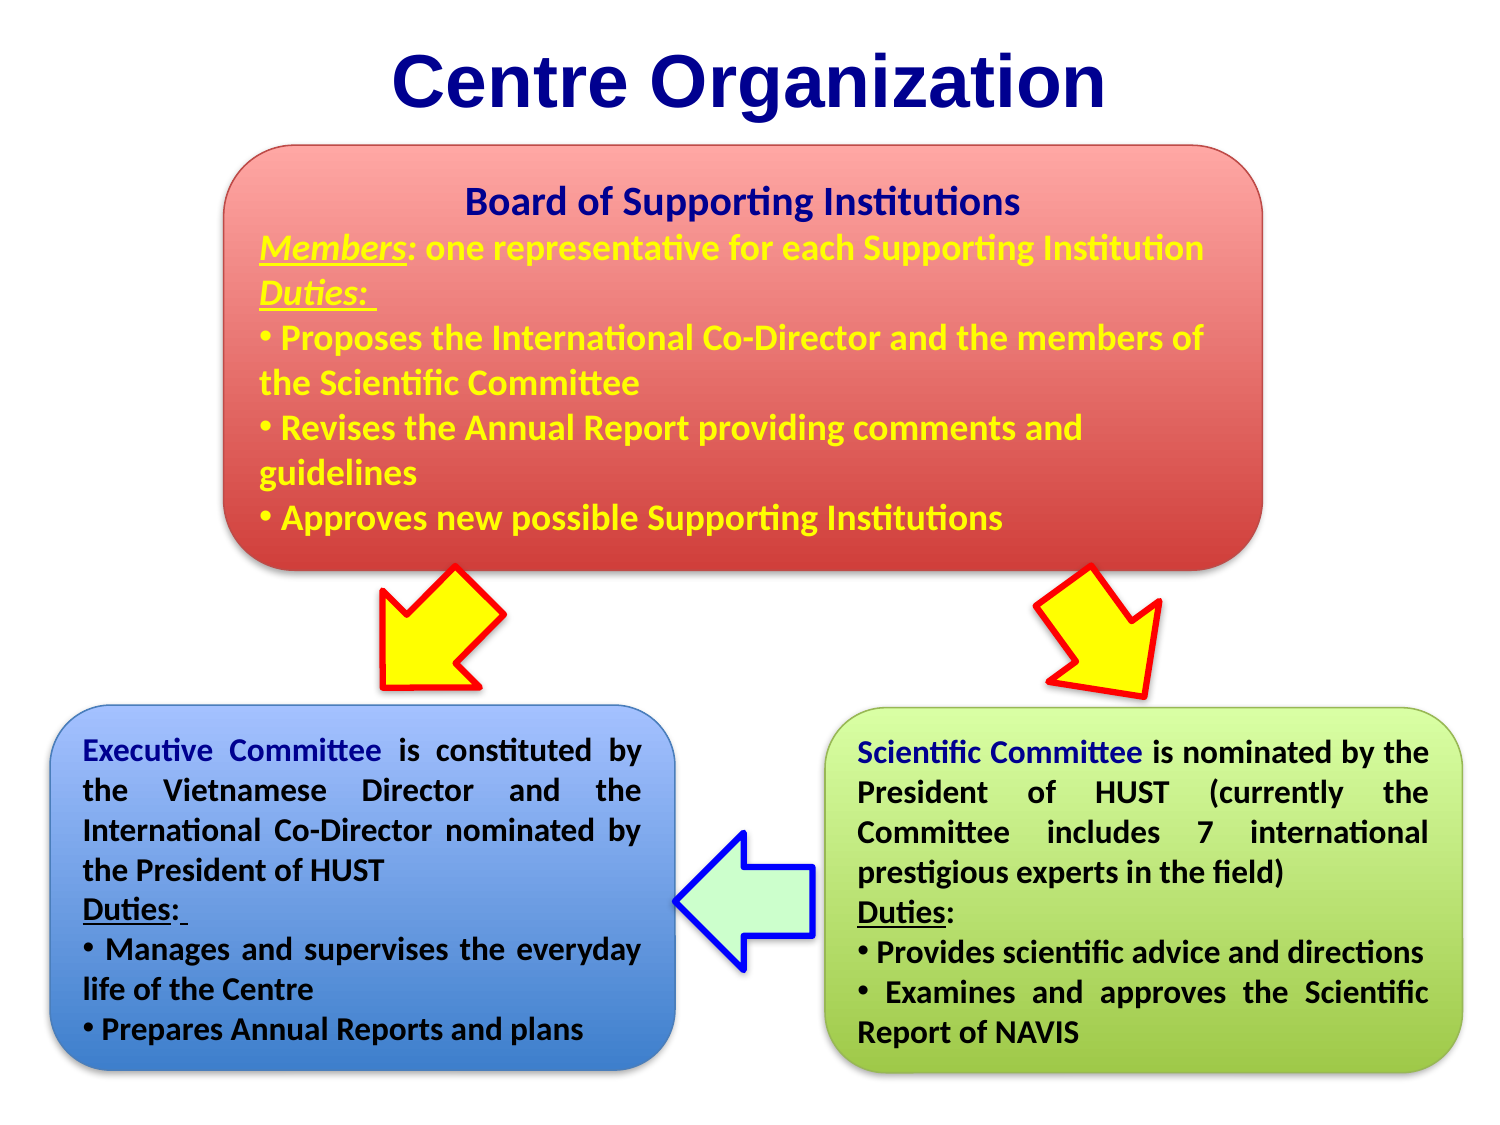

# Centre Organization
Board of Supporting Institutions
Members: one representative for each Supporting Institution
Duties:
 Proposes the International Co-Director and the members of the Scientific Committee
 Revises the Annual Report providing comments and guidelines
 Approves new possible Supporting Institutions

Executive Committee is constituted by the Vietnamese Director and the International Co-Director nominated by the President of HUST
Duties:
 Manages and supervises the everyday life of the Centre
 Prepares Annual Reports and plans
Scientific Committee is nominated by the President of HUST (currently the Committee includes 7 international prestigious experts in the field)
Duties:
 Provides scientific advice and directions
 Examines and approves the Scientific Report of NAVIS

5